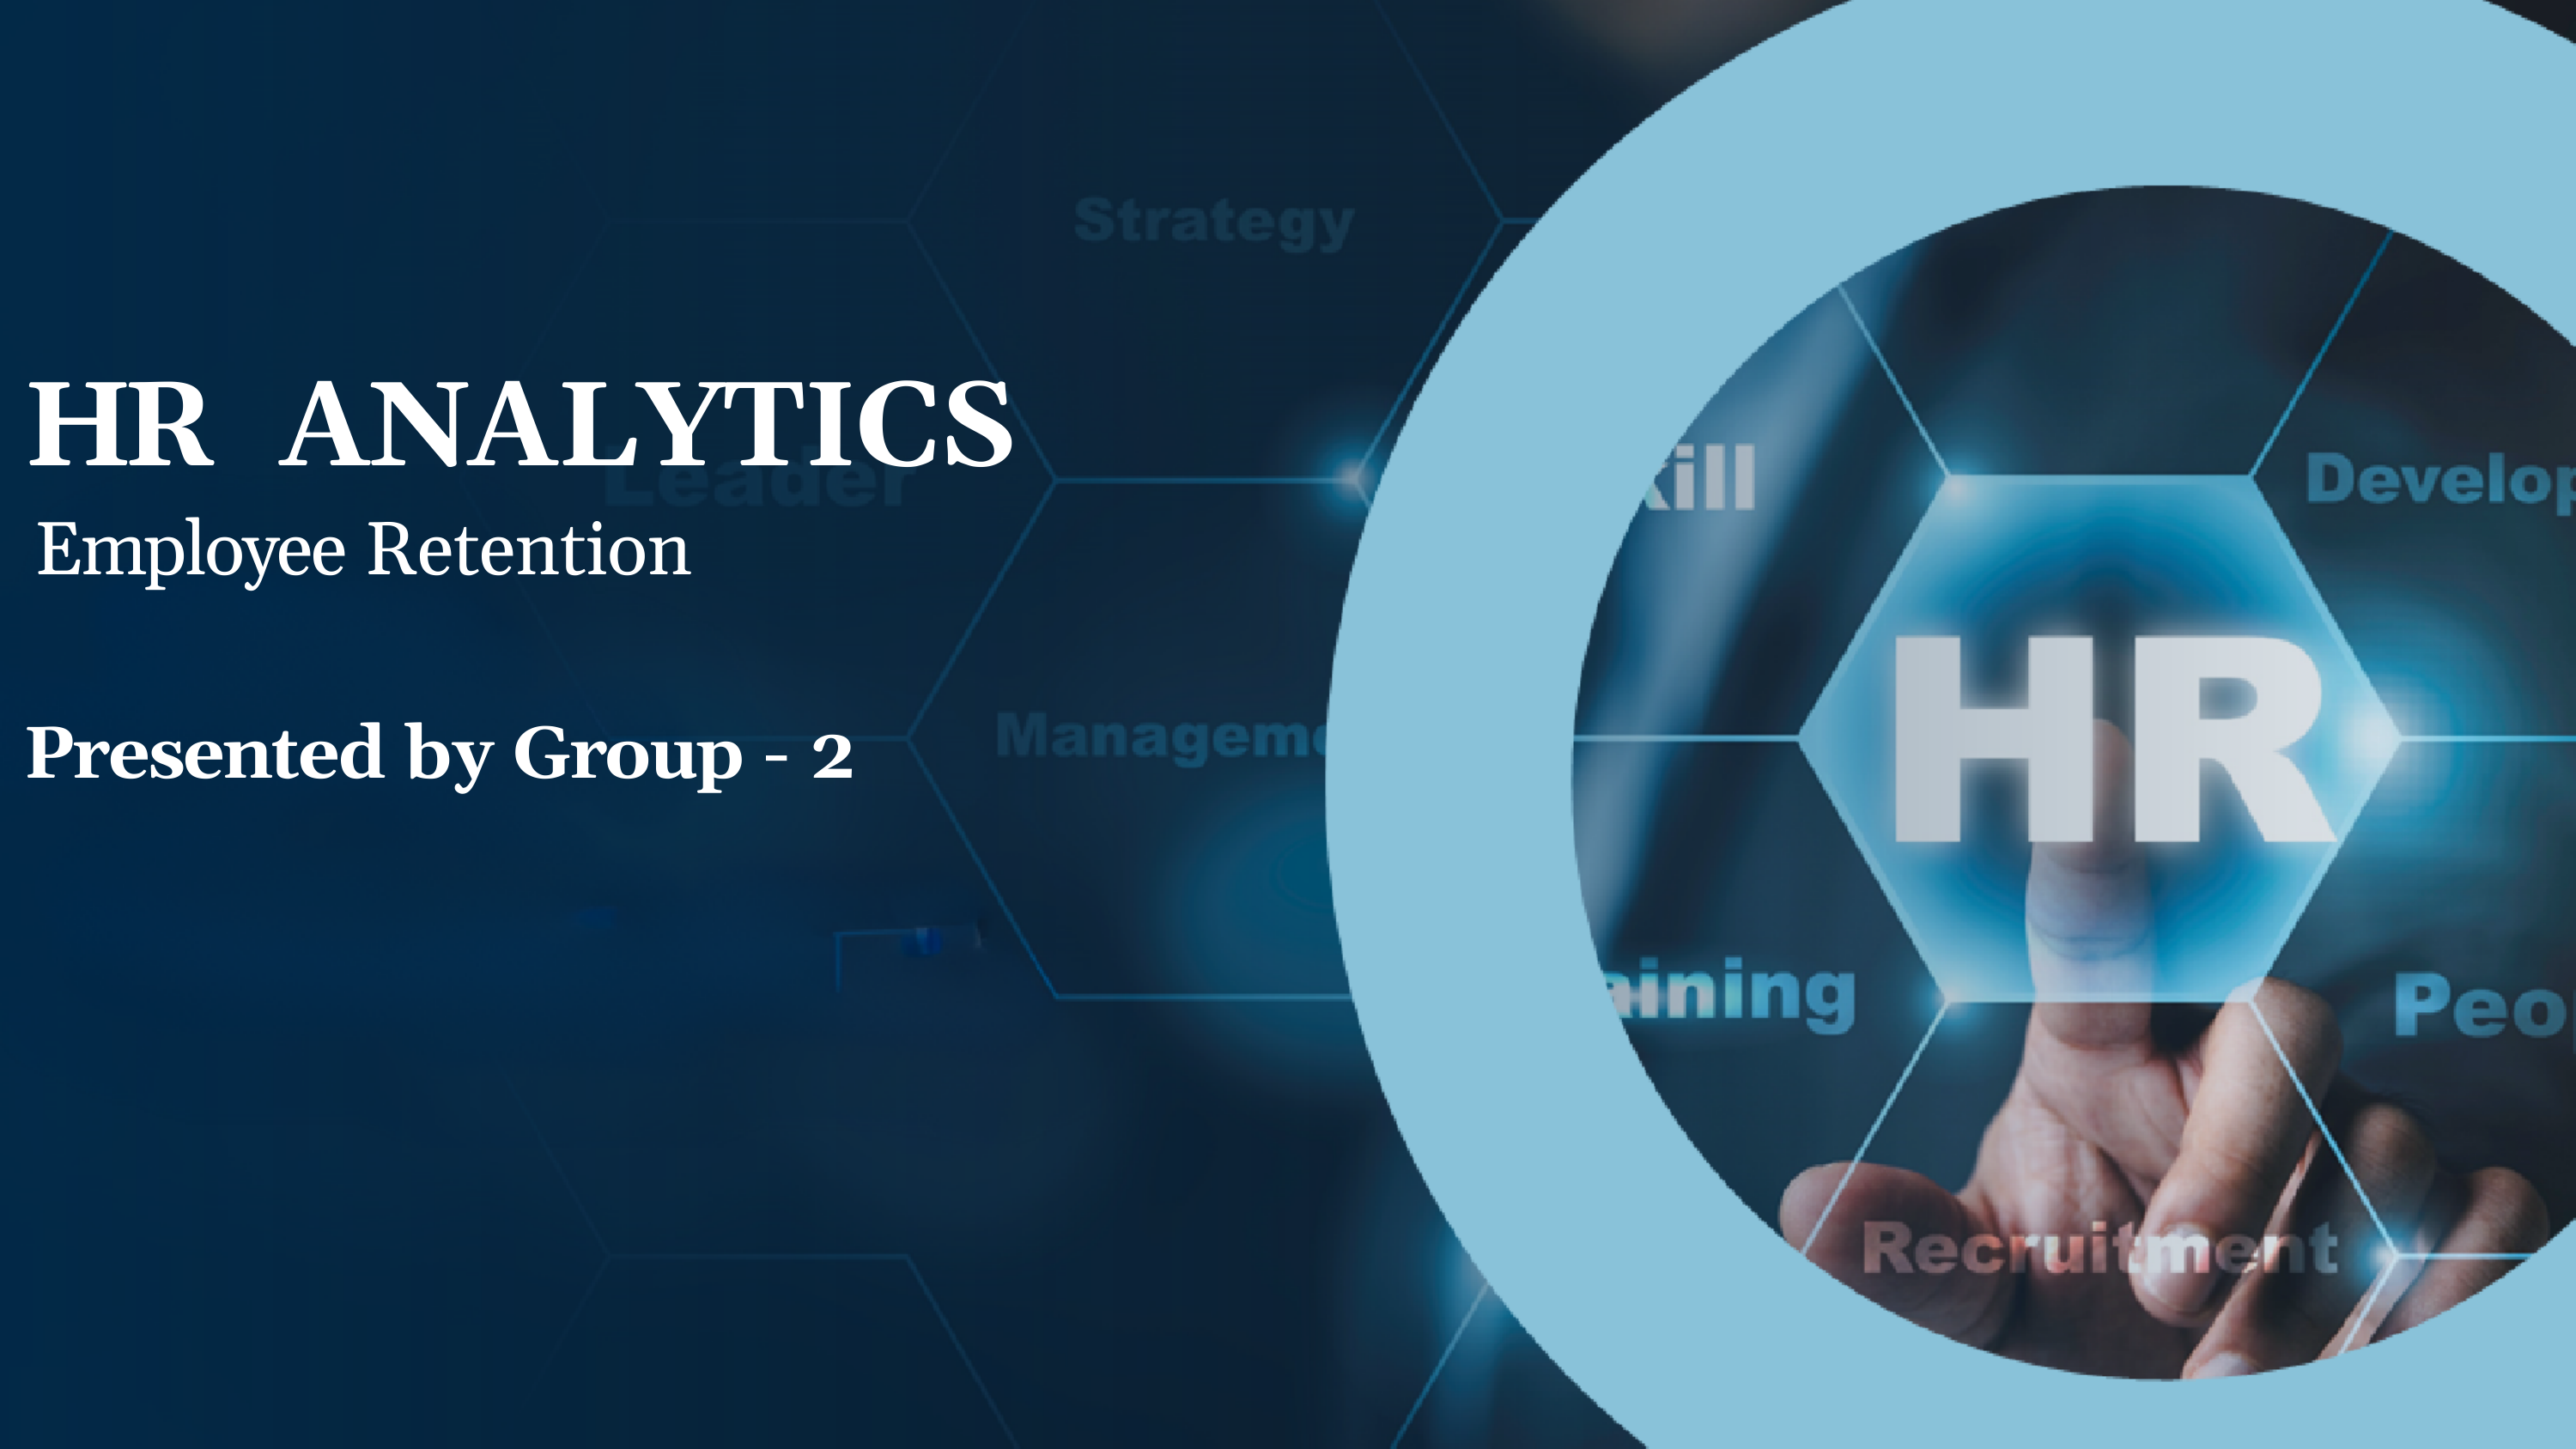

# HR  ANALYTICS
Employee Retention
Presented by Group - 2